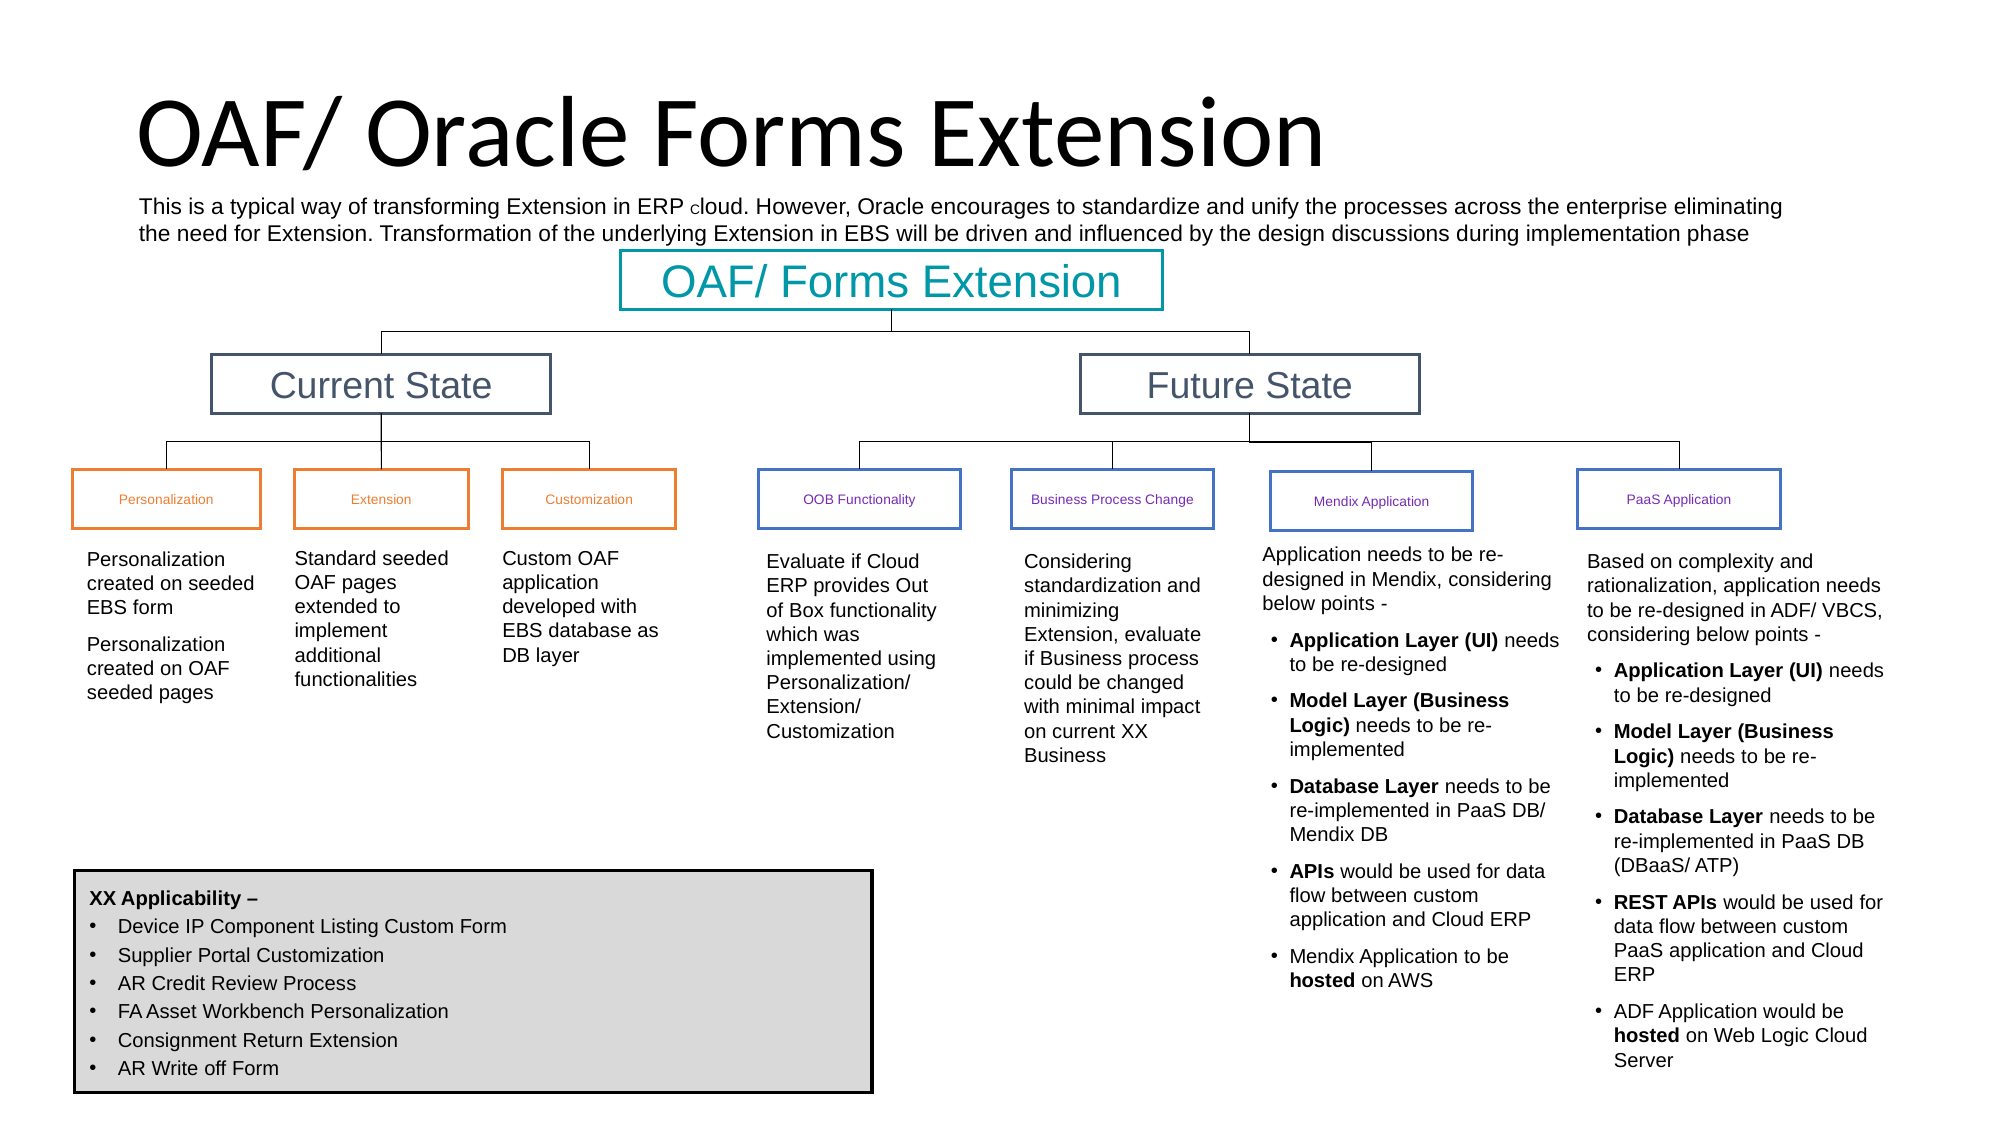

OAF/ Oracle Forms Extension
This is a typical way of transforming Extension in ERP Cloud. However, Oracle encourages to standardize and unify the processes across the enterprise eliminating the need for Extension. Transformation of the underlying Extension in EBS will be driven and influenced by the design discussions during implementation phase
OAF/ Forms Extension
Current State
Future State
OOB Functionality
Business Process Change
PaaS Application
Personalization
Extension
Customization
Mendix Application
Application needs to be re-designed in Mendix, considering below points -
Application Layer (UI) needs to be re-designed
Model Layer (Business Logic) needs to be re-implemented
Database Layer needs to be re-implemented in PaaS DB/ Mendix DB
APIs would be used for data flow between custom application and Cloud ERP
Mendix Application to be hosted on AWS
Evaluate if Cloud ERP provides Out of Box functionality which was implemented using Personalization/ Extension/ Customization
Considering standardization and minimizing Extension, evaluate if Business process could be changed with minimal impact on current XX Business
Based on complexity and rationalization, application needs to be re-designed in ADF/ VBCS, considering below points -
Application Layer (UI) needs to be re-designed
Model Layer (Business Logic) needs to be re-implemented
Database Layer needs to be re-implemented in PaaS DB (DBaaS/ ATP)
REST APIs would be used for data flow between custom PaaS application and Cloud ERP
ADF Application would be hosted on Web Logic Cloud Server
Standard seeded OAF pages extended to implement additional functionalities
Custom OAF application developed with EBS database as DB layer
Personalization created on seeded EBS form
Personalization created on OAF seeded pages
XX Applicability –
Device IP Component Listing Custom Form
Supplier Portal Customization
AR Credit Review Process
FA Asset Workbench Personalization
Consignment Return Extension
AR Write off Form